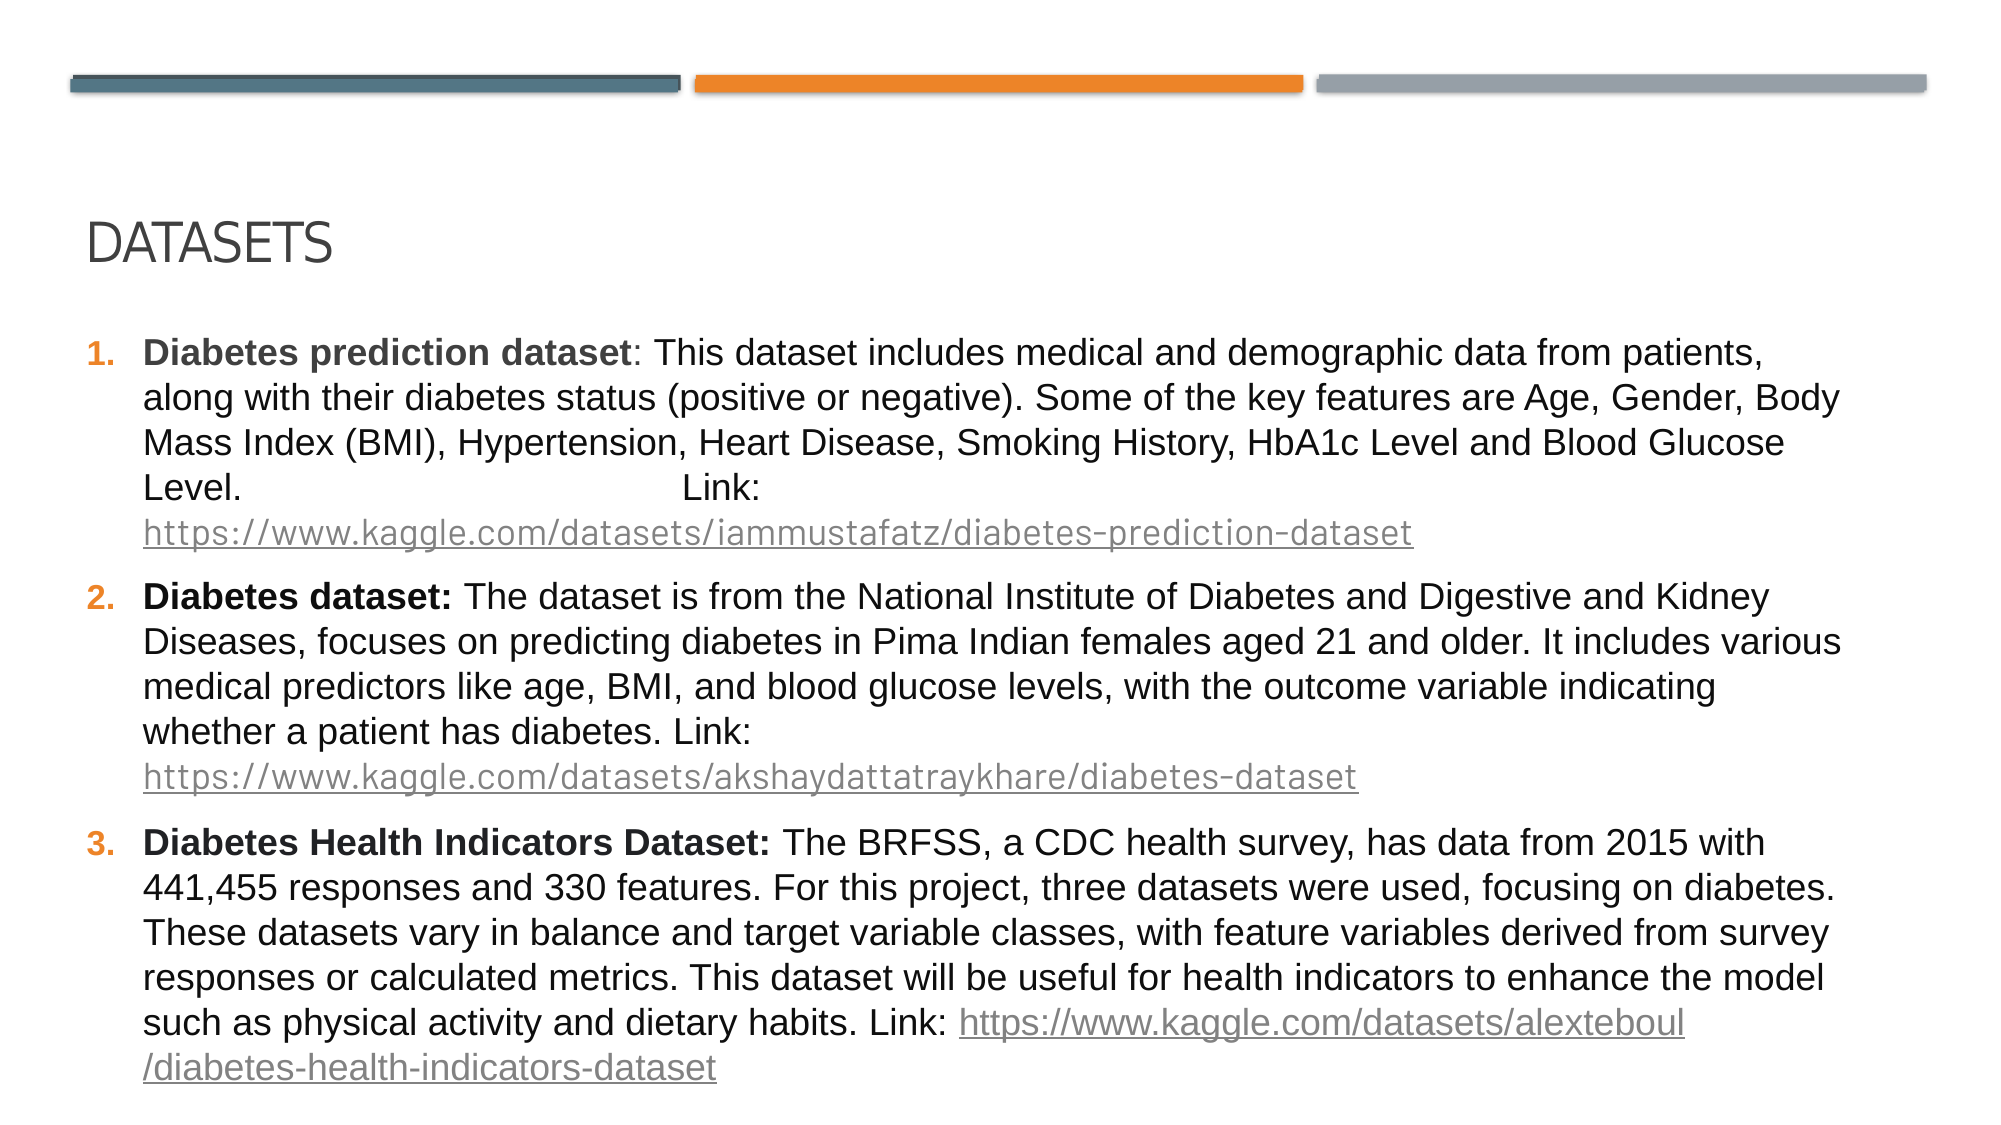

# Datasets
Diabetes prediction dataset: This dataset includes medical and demographic data from patients, along with their diabetes status (positive or negative). Some of the key features are Age, Gender, Body Mass Index (BMI), Hypertension, Heart Disease, Smoking History, HbA1c Level and Blood Glucose Level.                                          Link: https://www.kaggle.com/datasets/iammustafatz/diabetes-prediction-dataset
Diabetes dataset: The dataset is from the National Institute of Diabetes and Digestive and Kidney Diseases, focuses on predicting diabetes in Pima Indian females aged 21 and older. It includes various medical predictors like age, BMI, and blood glucose levels, with the outcome variable indicating whether a patient has diabetes. Link: https://www.kaggle.com/datasets/akshaydattatraykhare/diabetes-dataset
Diabetes Health Indicators Dataset: The BRFSS, a CDC health survey, has data from 2015 with 441,455 responses and 330 features. For this project, three datasets were used, focusing on diabetes. These datasets vary in balance and target variable classes, with feature variables derived from survey responses or calculated metrics. This dataset will be useful for health indicators to enhance the model such as physical activity and dietary habits. Link: https://www.kaggle.com/datasets/alexteboul/diabetes-health-indicators-dataset